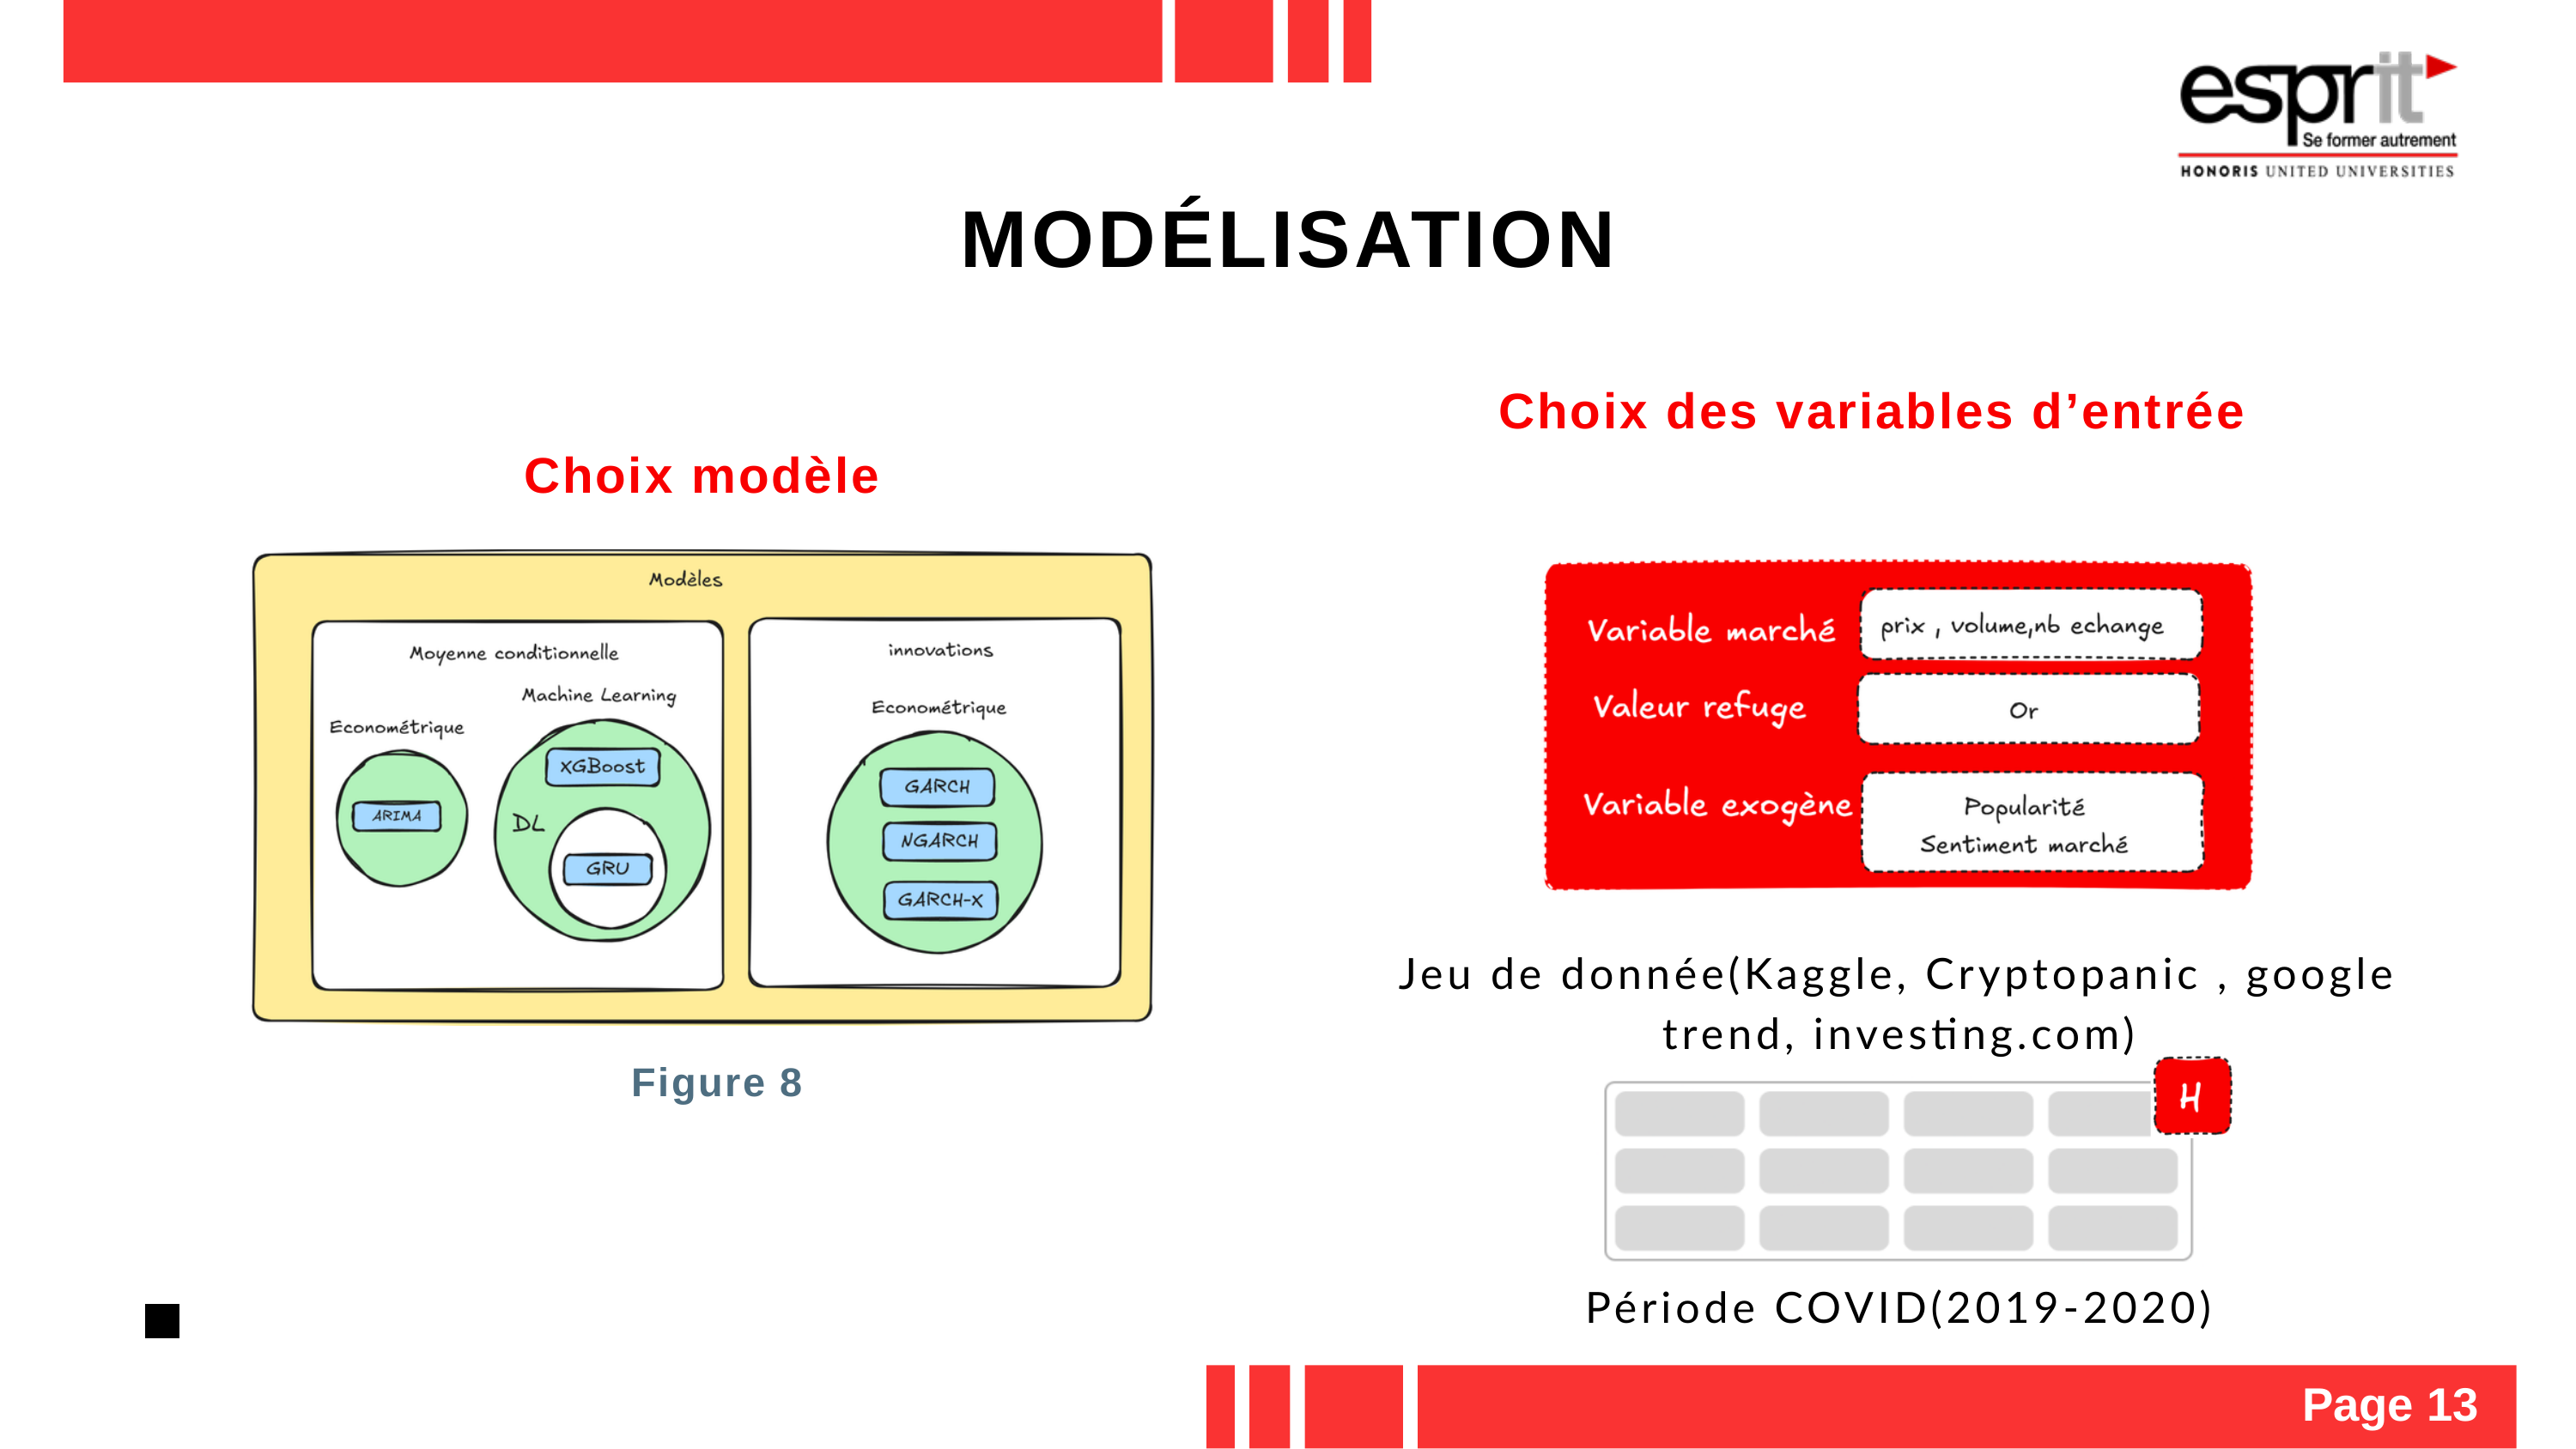

MODÉLISATION
Choix des variables d’entrée
Choix modèle

Jeu de donnée(Kaggle, Cryptopanic , google trend, investing.com)
Figure 8

Période COVID(2019-2020)

Page 13